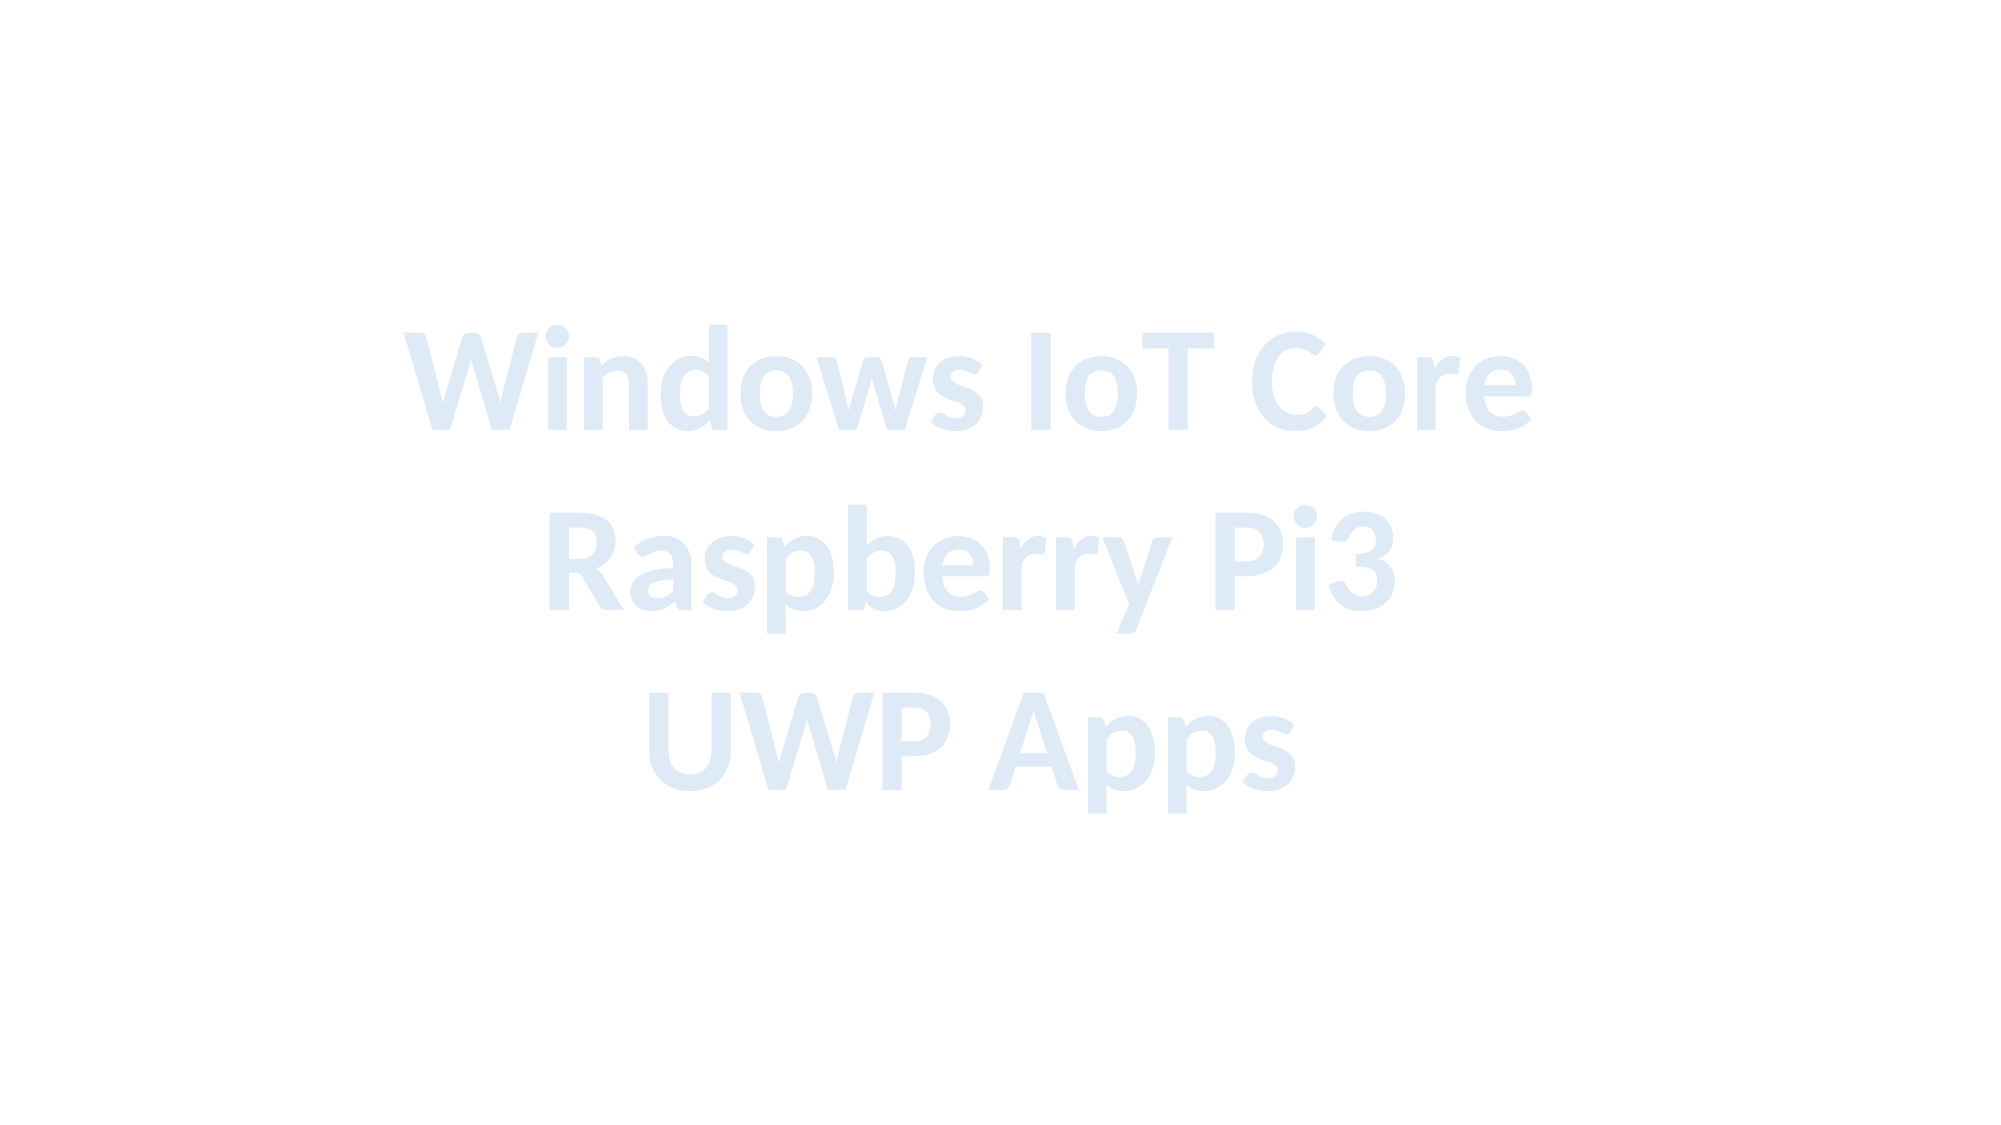

Windows IoT Core
Raspberry Pi3
UWP Apps